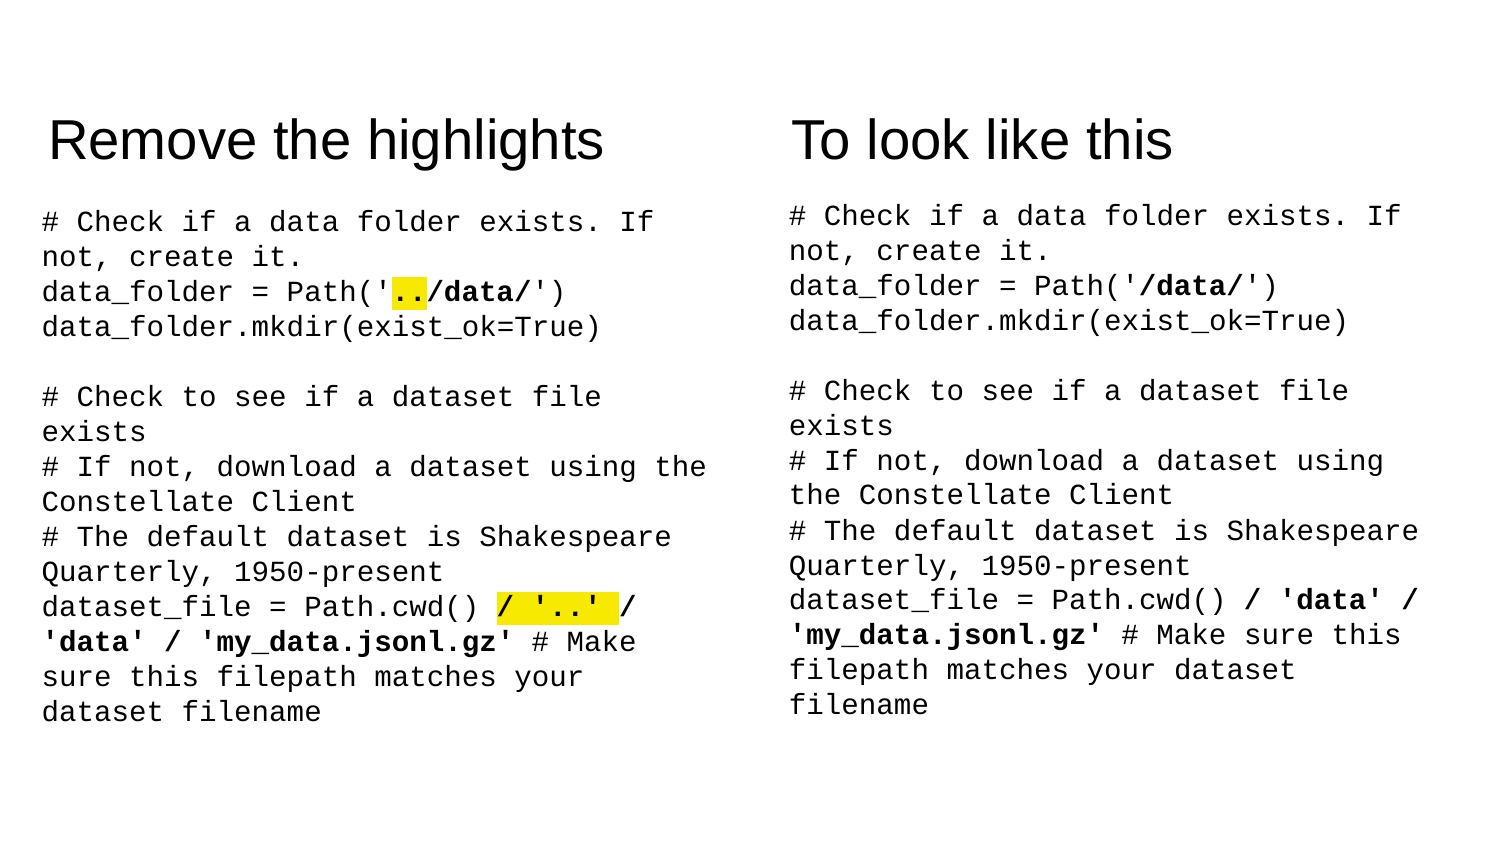

Remove the highlights
To look like this
# Check if a data folder exists. If not, create it.
data_folder = Path('/data/')
data_folder.mkdir(exist_ok=True)

# Check to see if a dataset file exists
# If not, download a dataset using the Constellate Client
# The default dataset is Shakespeare Quarterly, 1950-present
dataset_file = Path.cwd() / 'data' / 'my_data.jsonl.gz' # Make sure this filepath matches your dataset filename
# Check if a data folder exists. If not, create it.
data_folder = Path('../data/')
data_folder.mkdir(exist_ok=True)

# Check to see if a dataset file exists
# If not, download a dataset using the Constellate Client
# The default dataset is Shakespeare Quarterly, 1950-present
dataset_file = Path.cwd() / '..' / 'data' / 'my_data.jsonl.gz' # Make sure this filepath matches your dataset filename